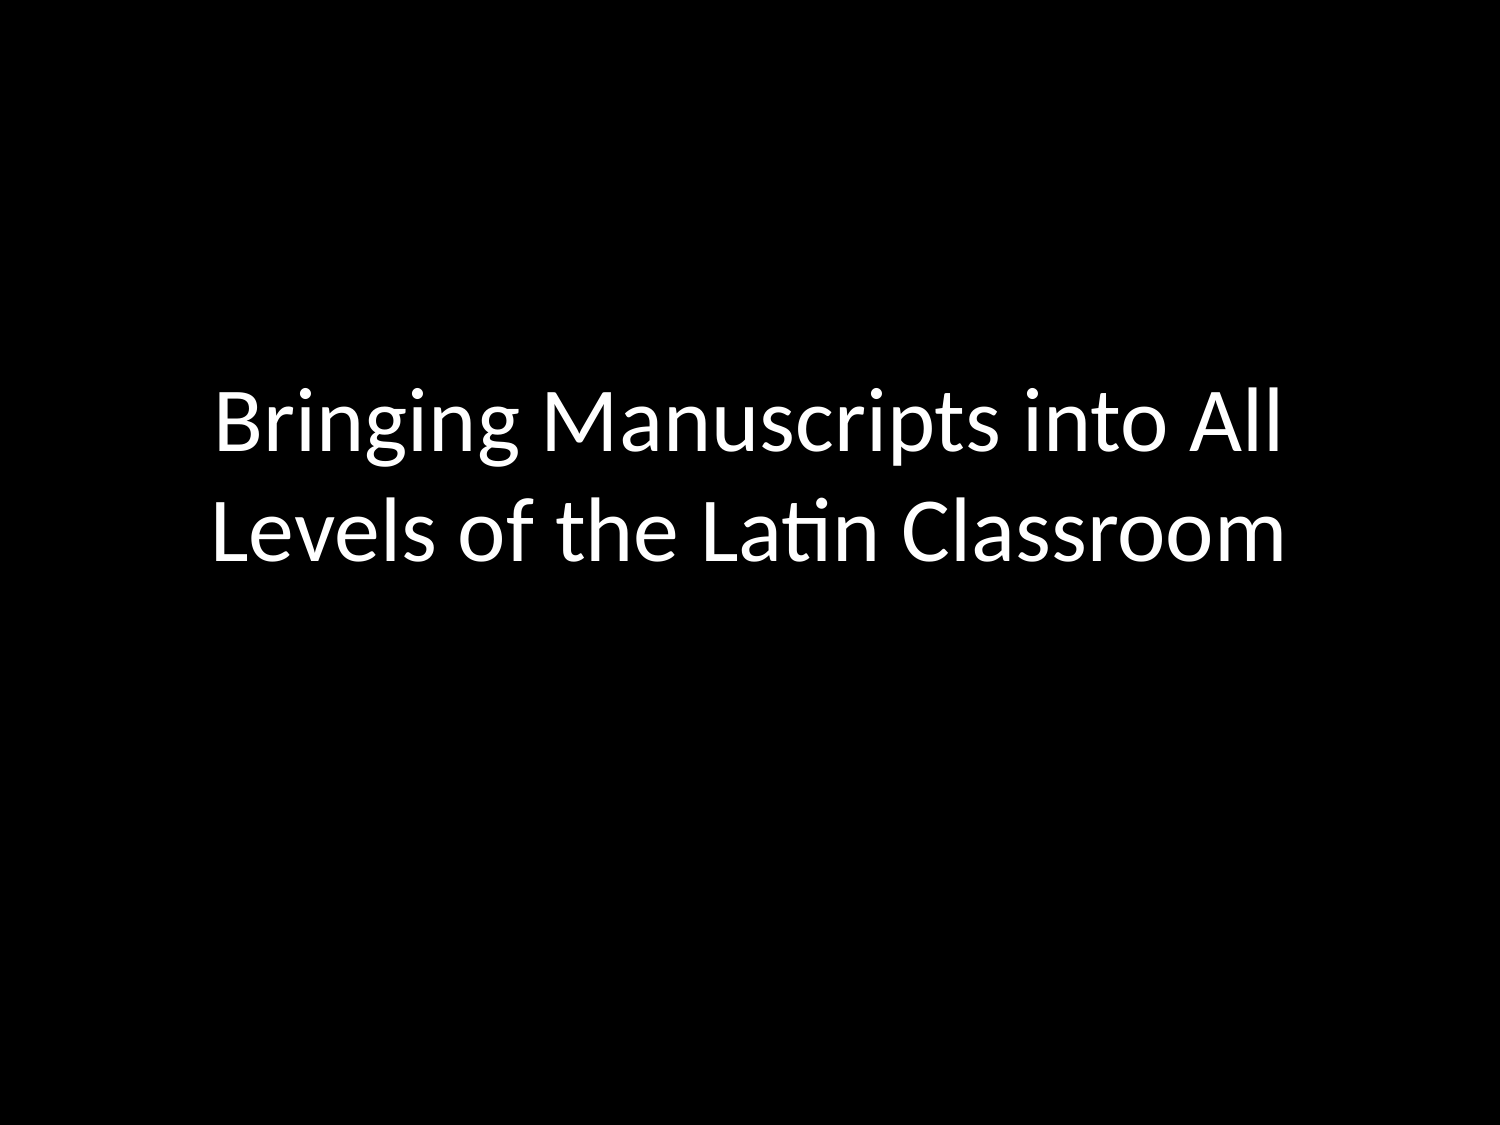

# Bringing Manuscripts into All Levels of the Latin Classroom